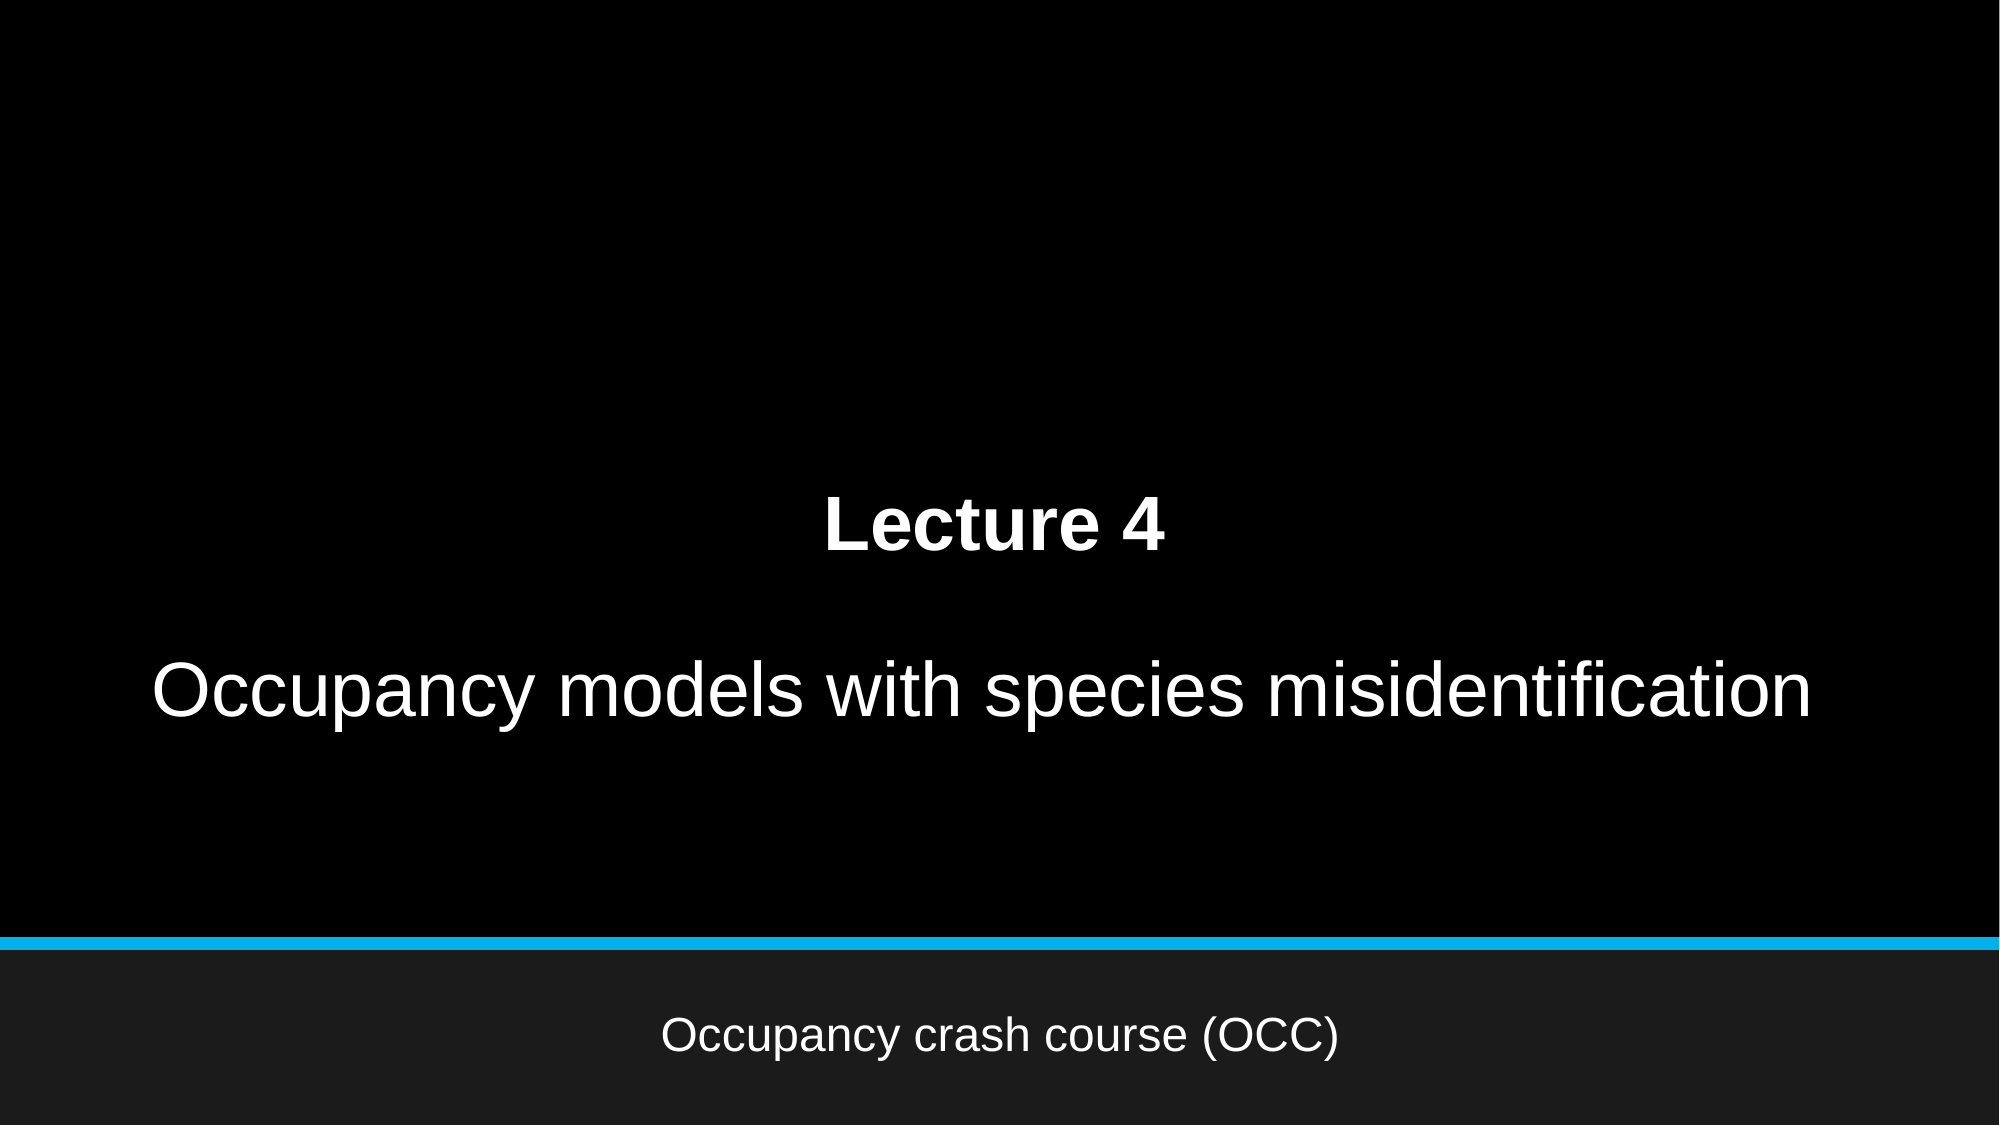

# Lecture 4 Occupancy models with species misidentification
Occupancy crash course (OCC)